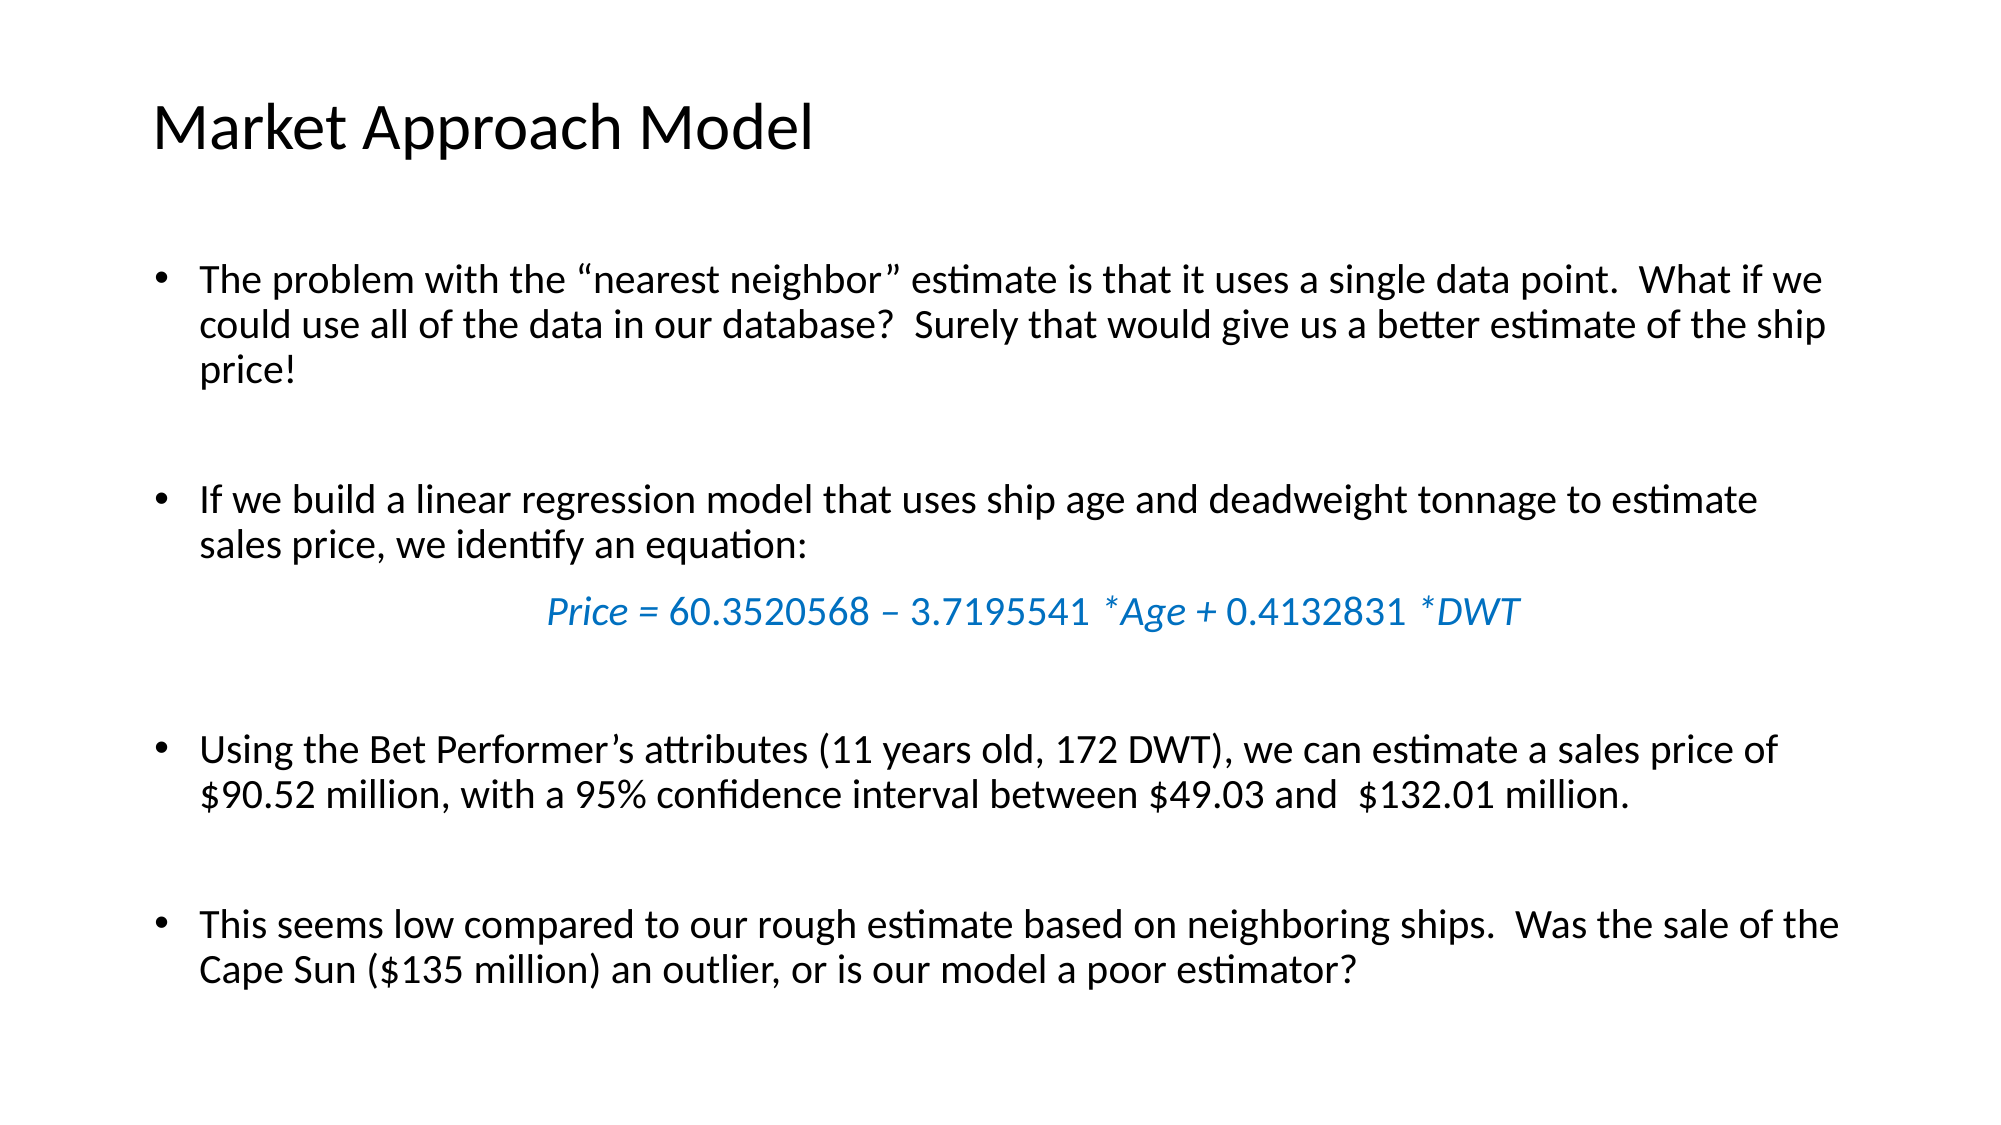

# Market Approach Model
The problem with the “nearest neighbor” estimate is that it uses a single data point.  What if we could use all of the data in our database?  Surely that would give us a better estimate of the ship price!

If we build a linear regression model that uses ship age and deadweight tonnage to estimate sales price, we identify an equation:

Using the Bet Performer’s attributes (11 years old, 172 DWT), we can estimate a sales price of $90.52 million, with a 95% confidence interval between $49.03 and  $132.01 million.

This seems low compared to our rough estimate based on neighboring ships.  Was the sale of the Cape Sun ($135 million) an outlier, or is our model a poor estimator?

Price = 60.3520568 – 3.7195541 *Age + 0.4132831 *DWT